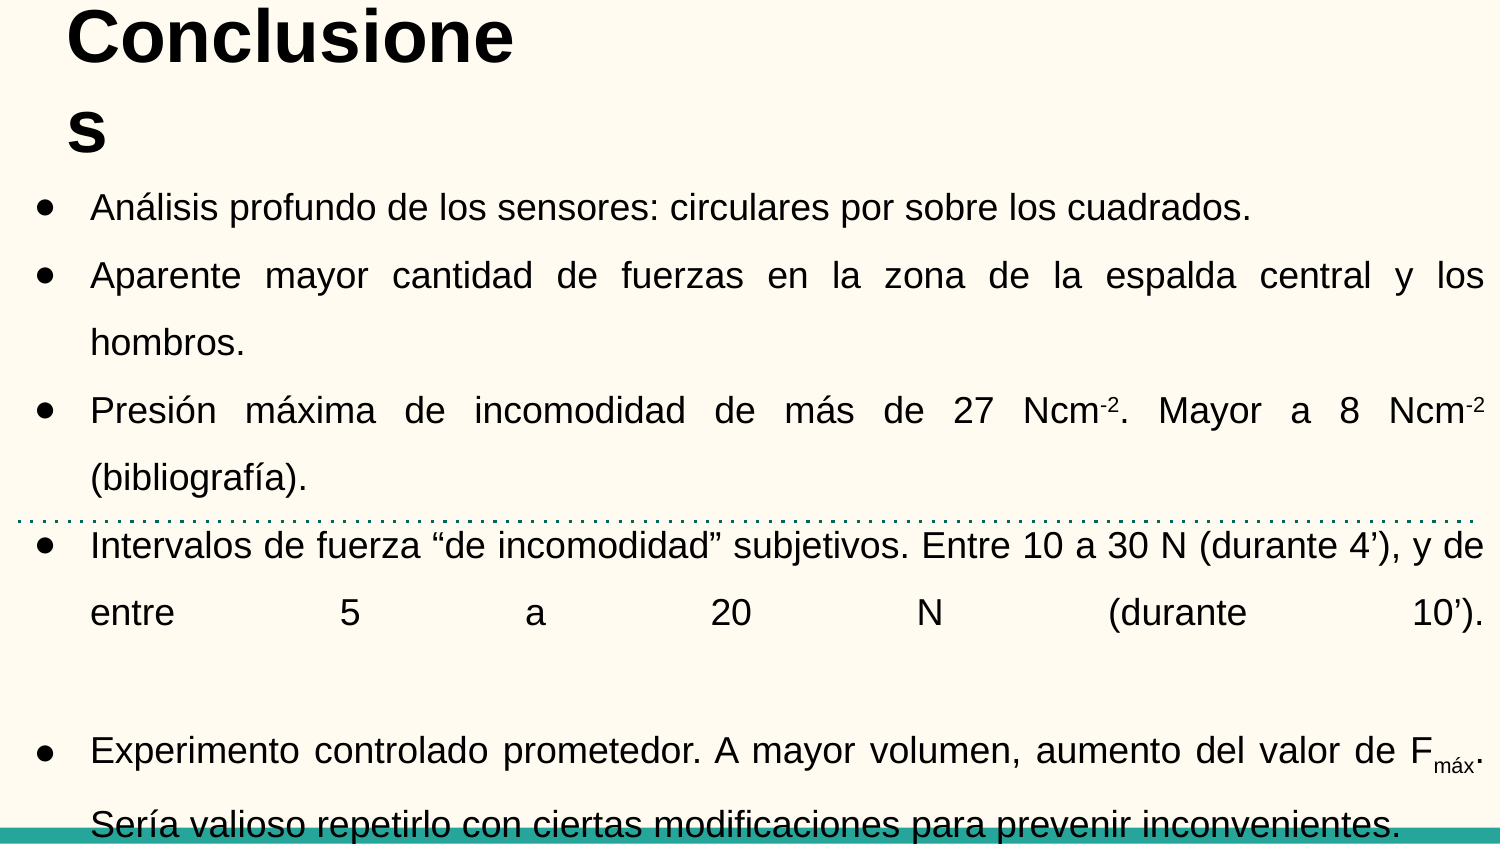

# Conclusiones
Análisis profundo de los sensores: circulares por sobre los cuadrados.
Aparente mayor cantidad de fuerzas en la zona de la espalda central y los hombros.
Presión máxima de incomodidad de más de 27 Ncm-2. Mayor a 8 Ncm-2 (bibliografía).
Intervalos de fuerza “de incomodidad” subjetivos. Entre 10 a 30 N (durante 4’), y de entre 5 a 20 N (durante 10’).
Experimento controlado prometedor. A mayor volumen, aumento del valor de Fmáx. Sería valioso repetirlo con ciertas modificaciones para prevenir inconvenientes.
Valores de fuerza obtenidos en ambas configuraciones: la dinámica y la estática, del orden de los del transporte público.